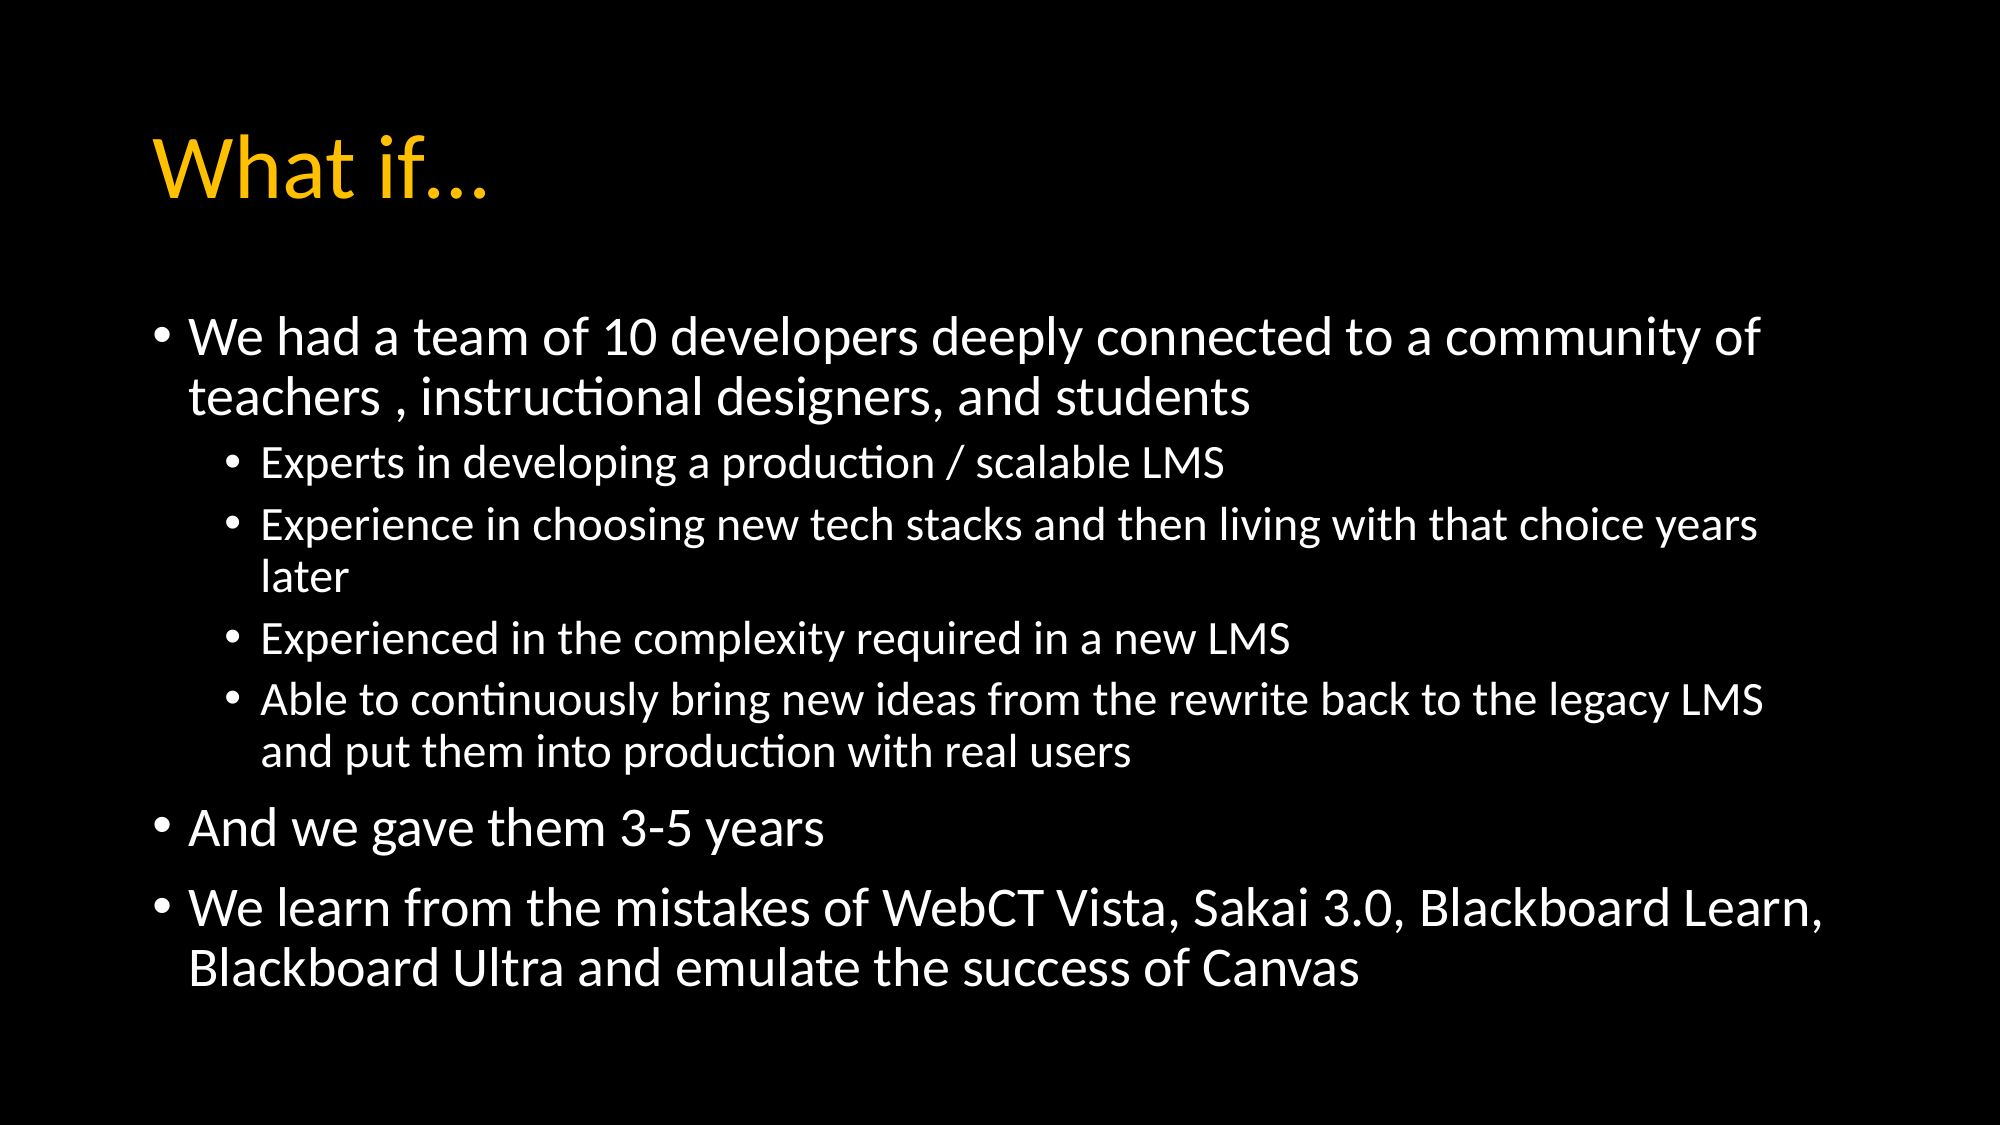

# What if…
We had a team of 10 developers deeply connected to a community of teachers , instructional designers, and students
Experts in developing a production / scalable LMS
Experience in choosing new tech stacks and then living with that choice years later
Experienced in the complexity required in a new LMS
Able to continuously bring new ideas from the rewrite back to the legacy LMS and put them into production with real users
And we gave them 3-5 years
We learn from the mistakes of WebCT Vista, Sakai 3.0, Blackboard Learn, Blackboard Ultra and emulate the success of Canvas